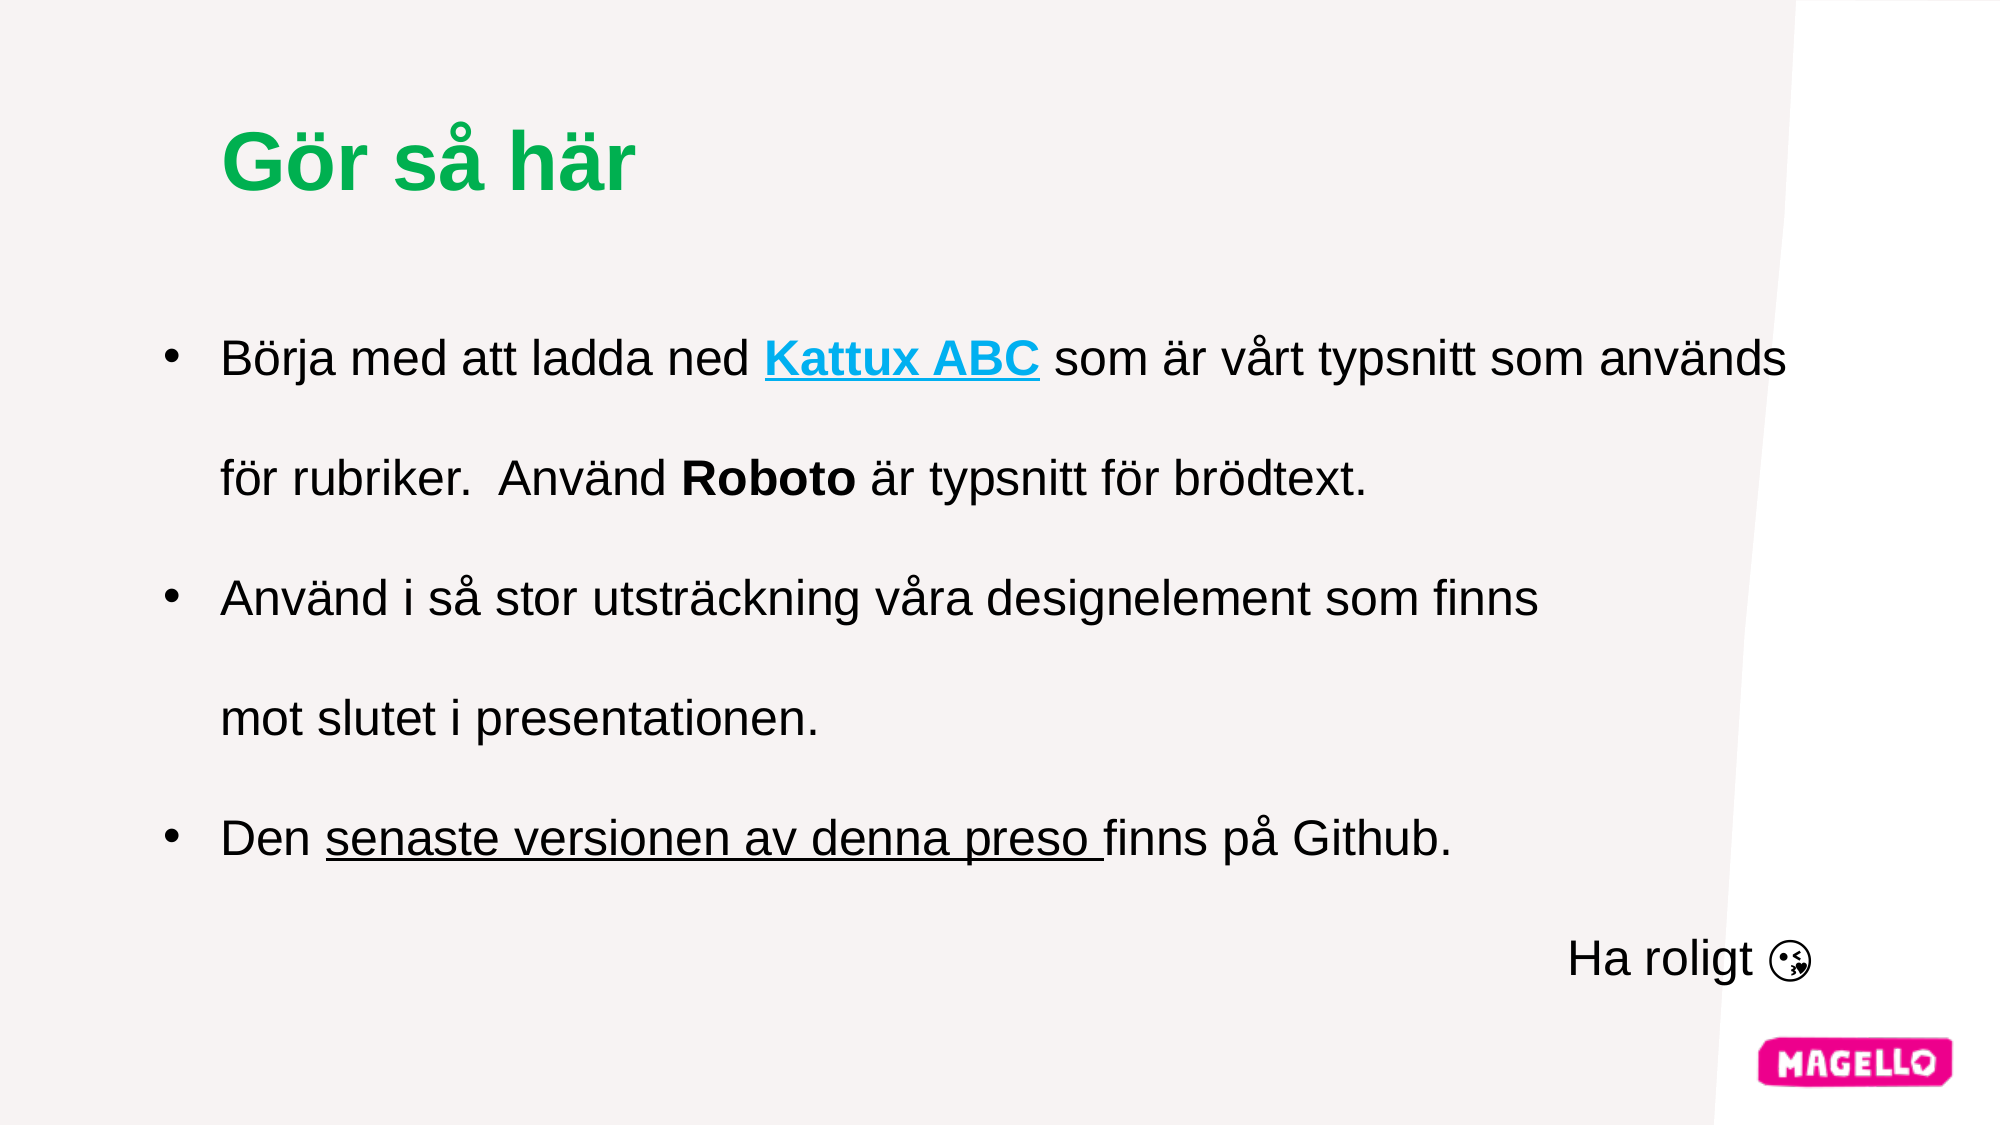

Gör så här
Börja med att ladda ned Kattux ABC som är vårt typsnitt som används för rubriker.  Använd Roboto är typsnitt för brödtext.
Använd i så stor utsträckning våra designelement som finns
mot slutet i presentationen.
Den senaste versionen av denna preso finns på Github.
Ha roligt 😘